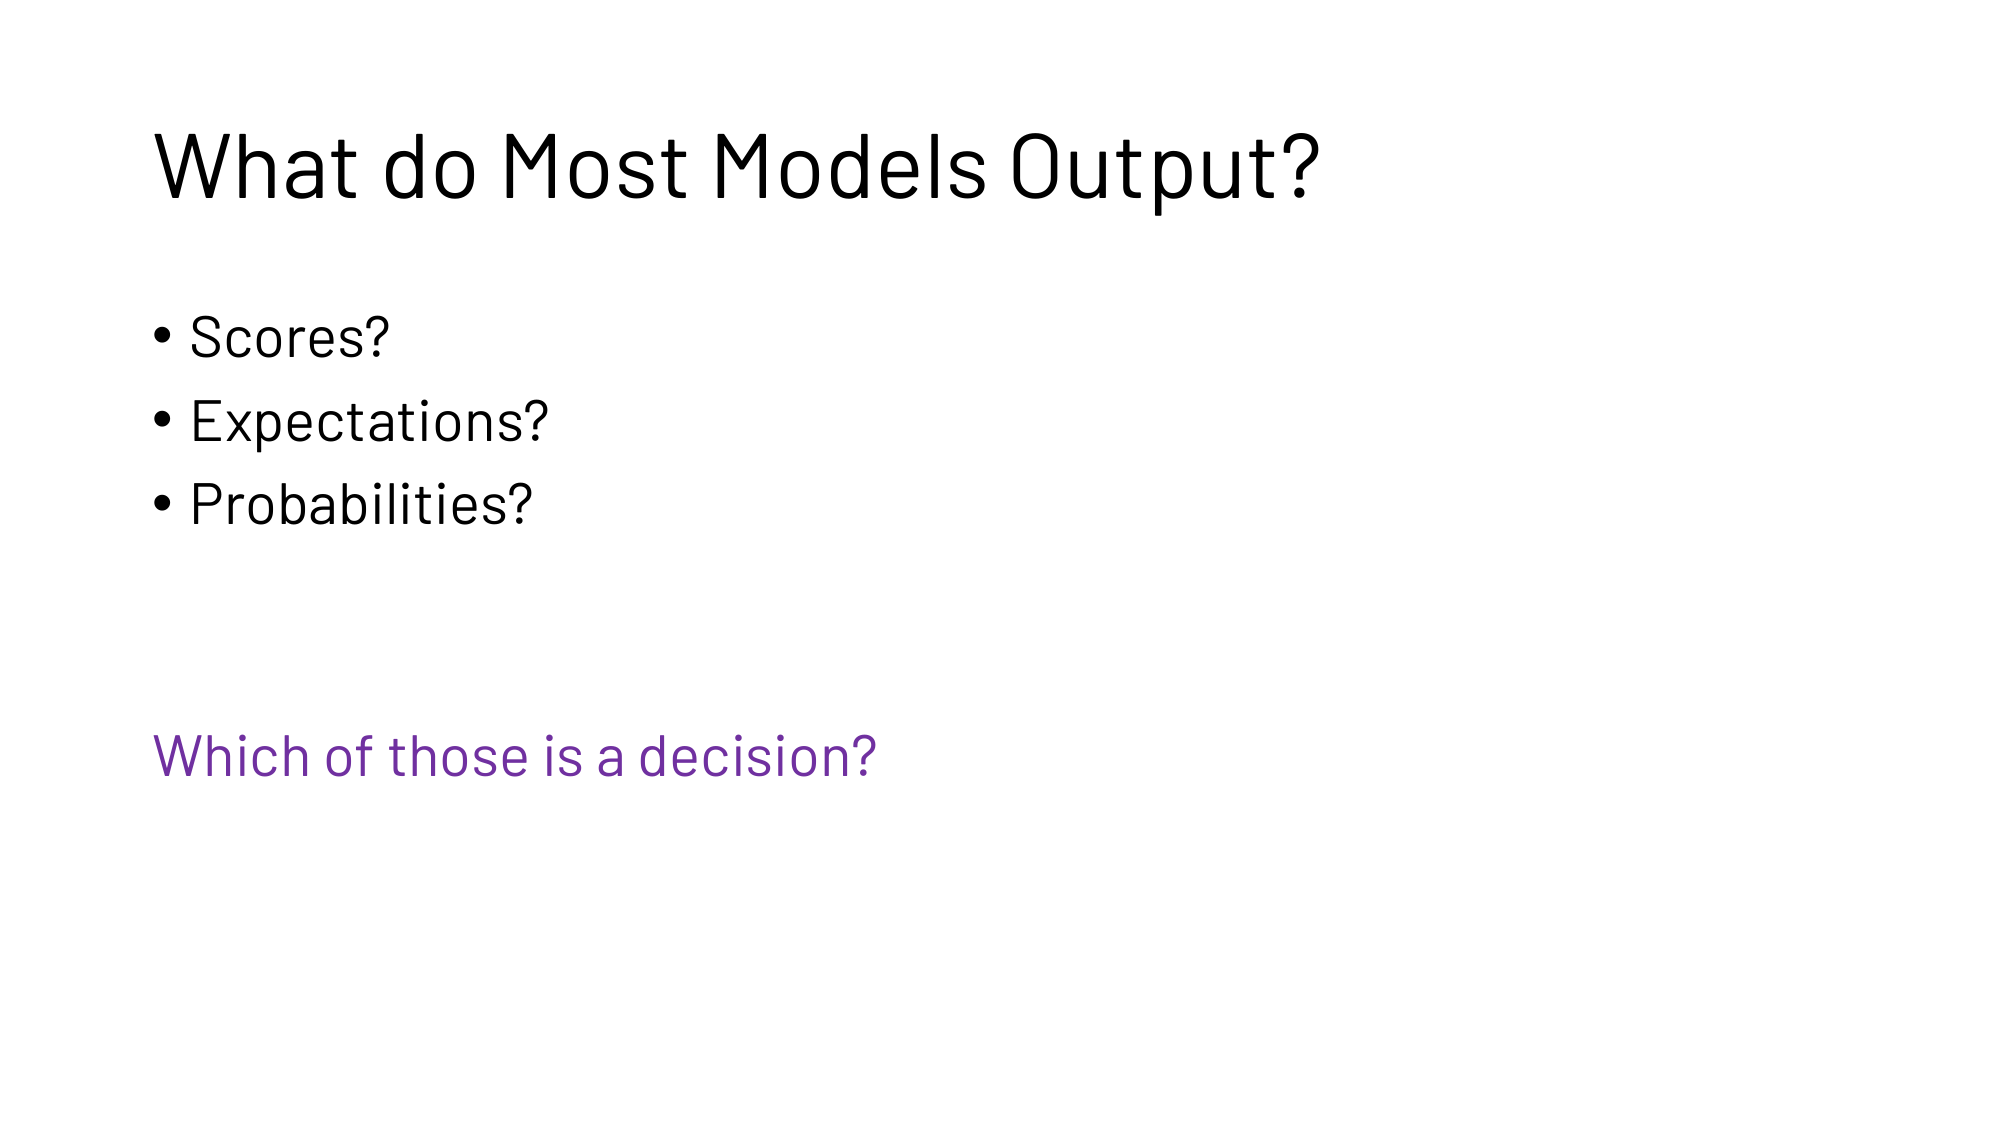

# What do Most Models Output?
Scores?
Expectations?
Probabilities?

Which of those is a decision?